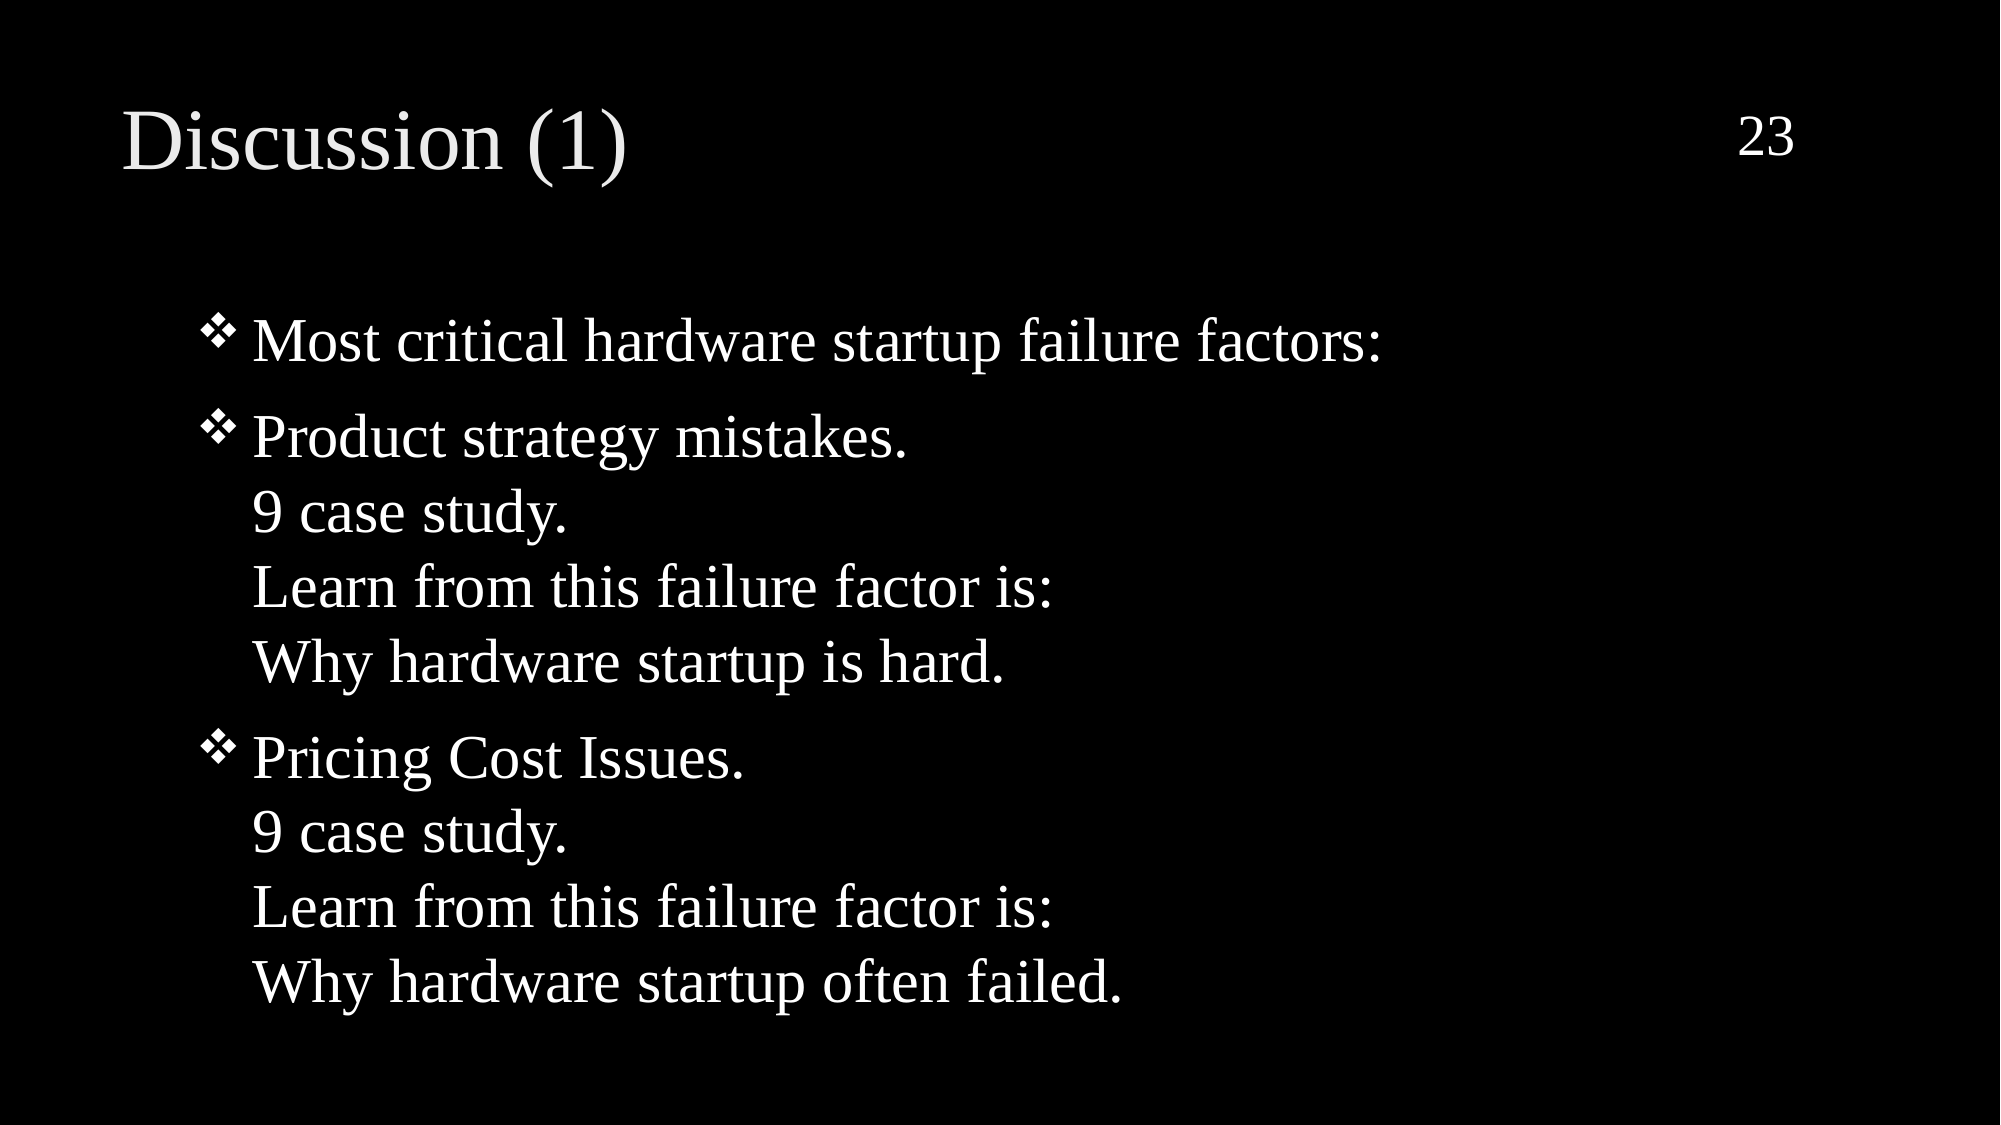

23
# Discussion (1)
Most critical hardware startup failure factors:
Product strategy mistakes.
9 case study.
Learn from this failure factor is:
Why hardware startup is hard.
Pricing Cost Issues.
9 case study.
Learn from this failure factor is:
Why hardware startup often failed.